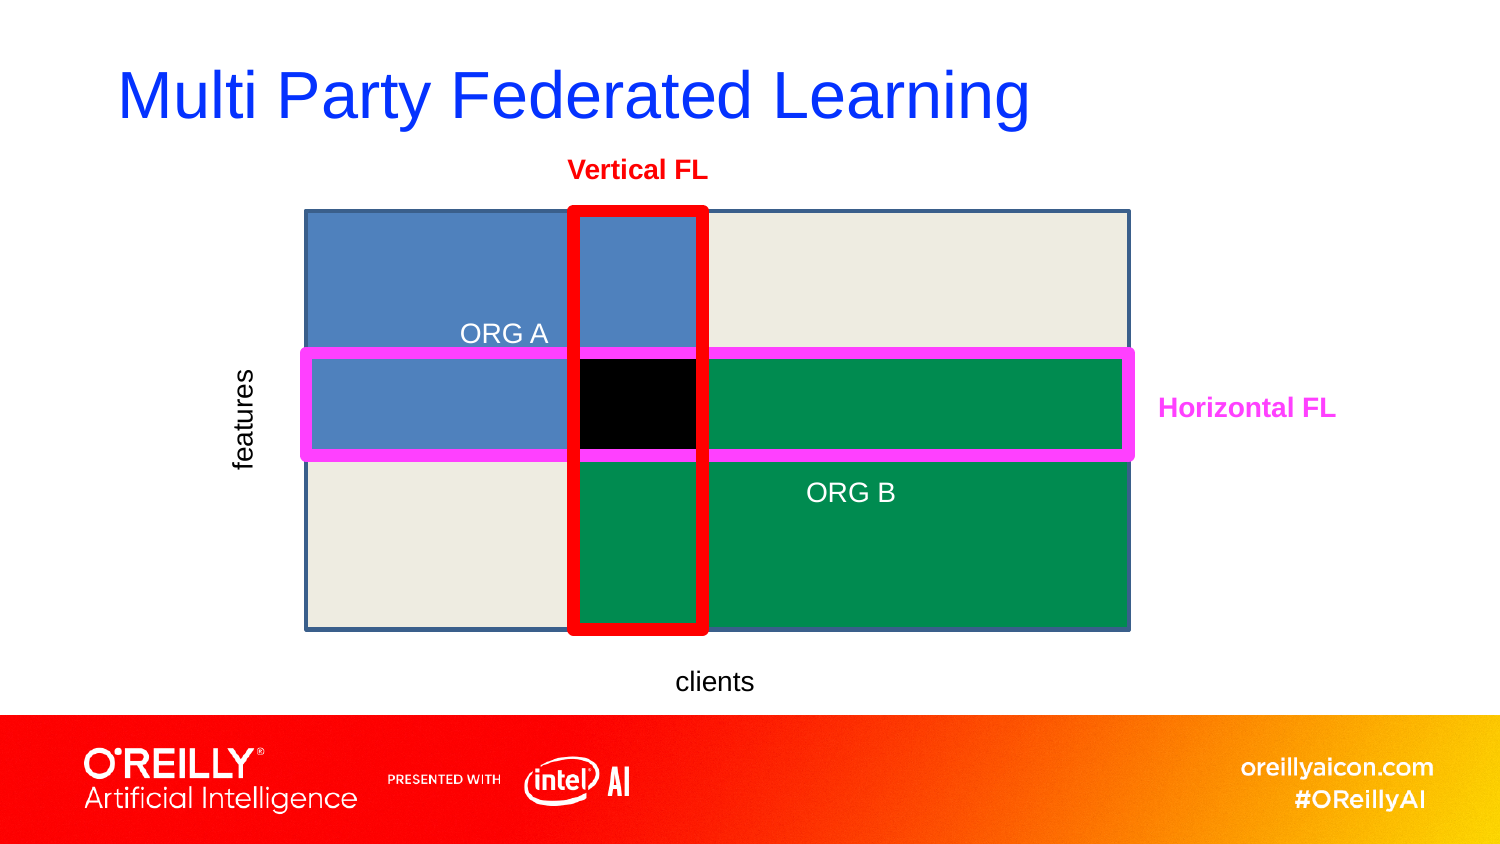

# Multi Party Federated Learning
Vertical FL
ORG A

ORG B
Horizontal FL
features
clients